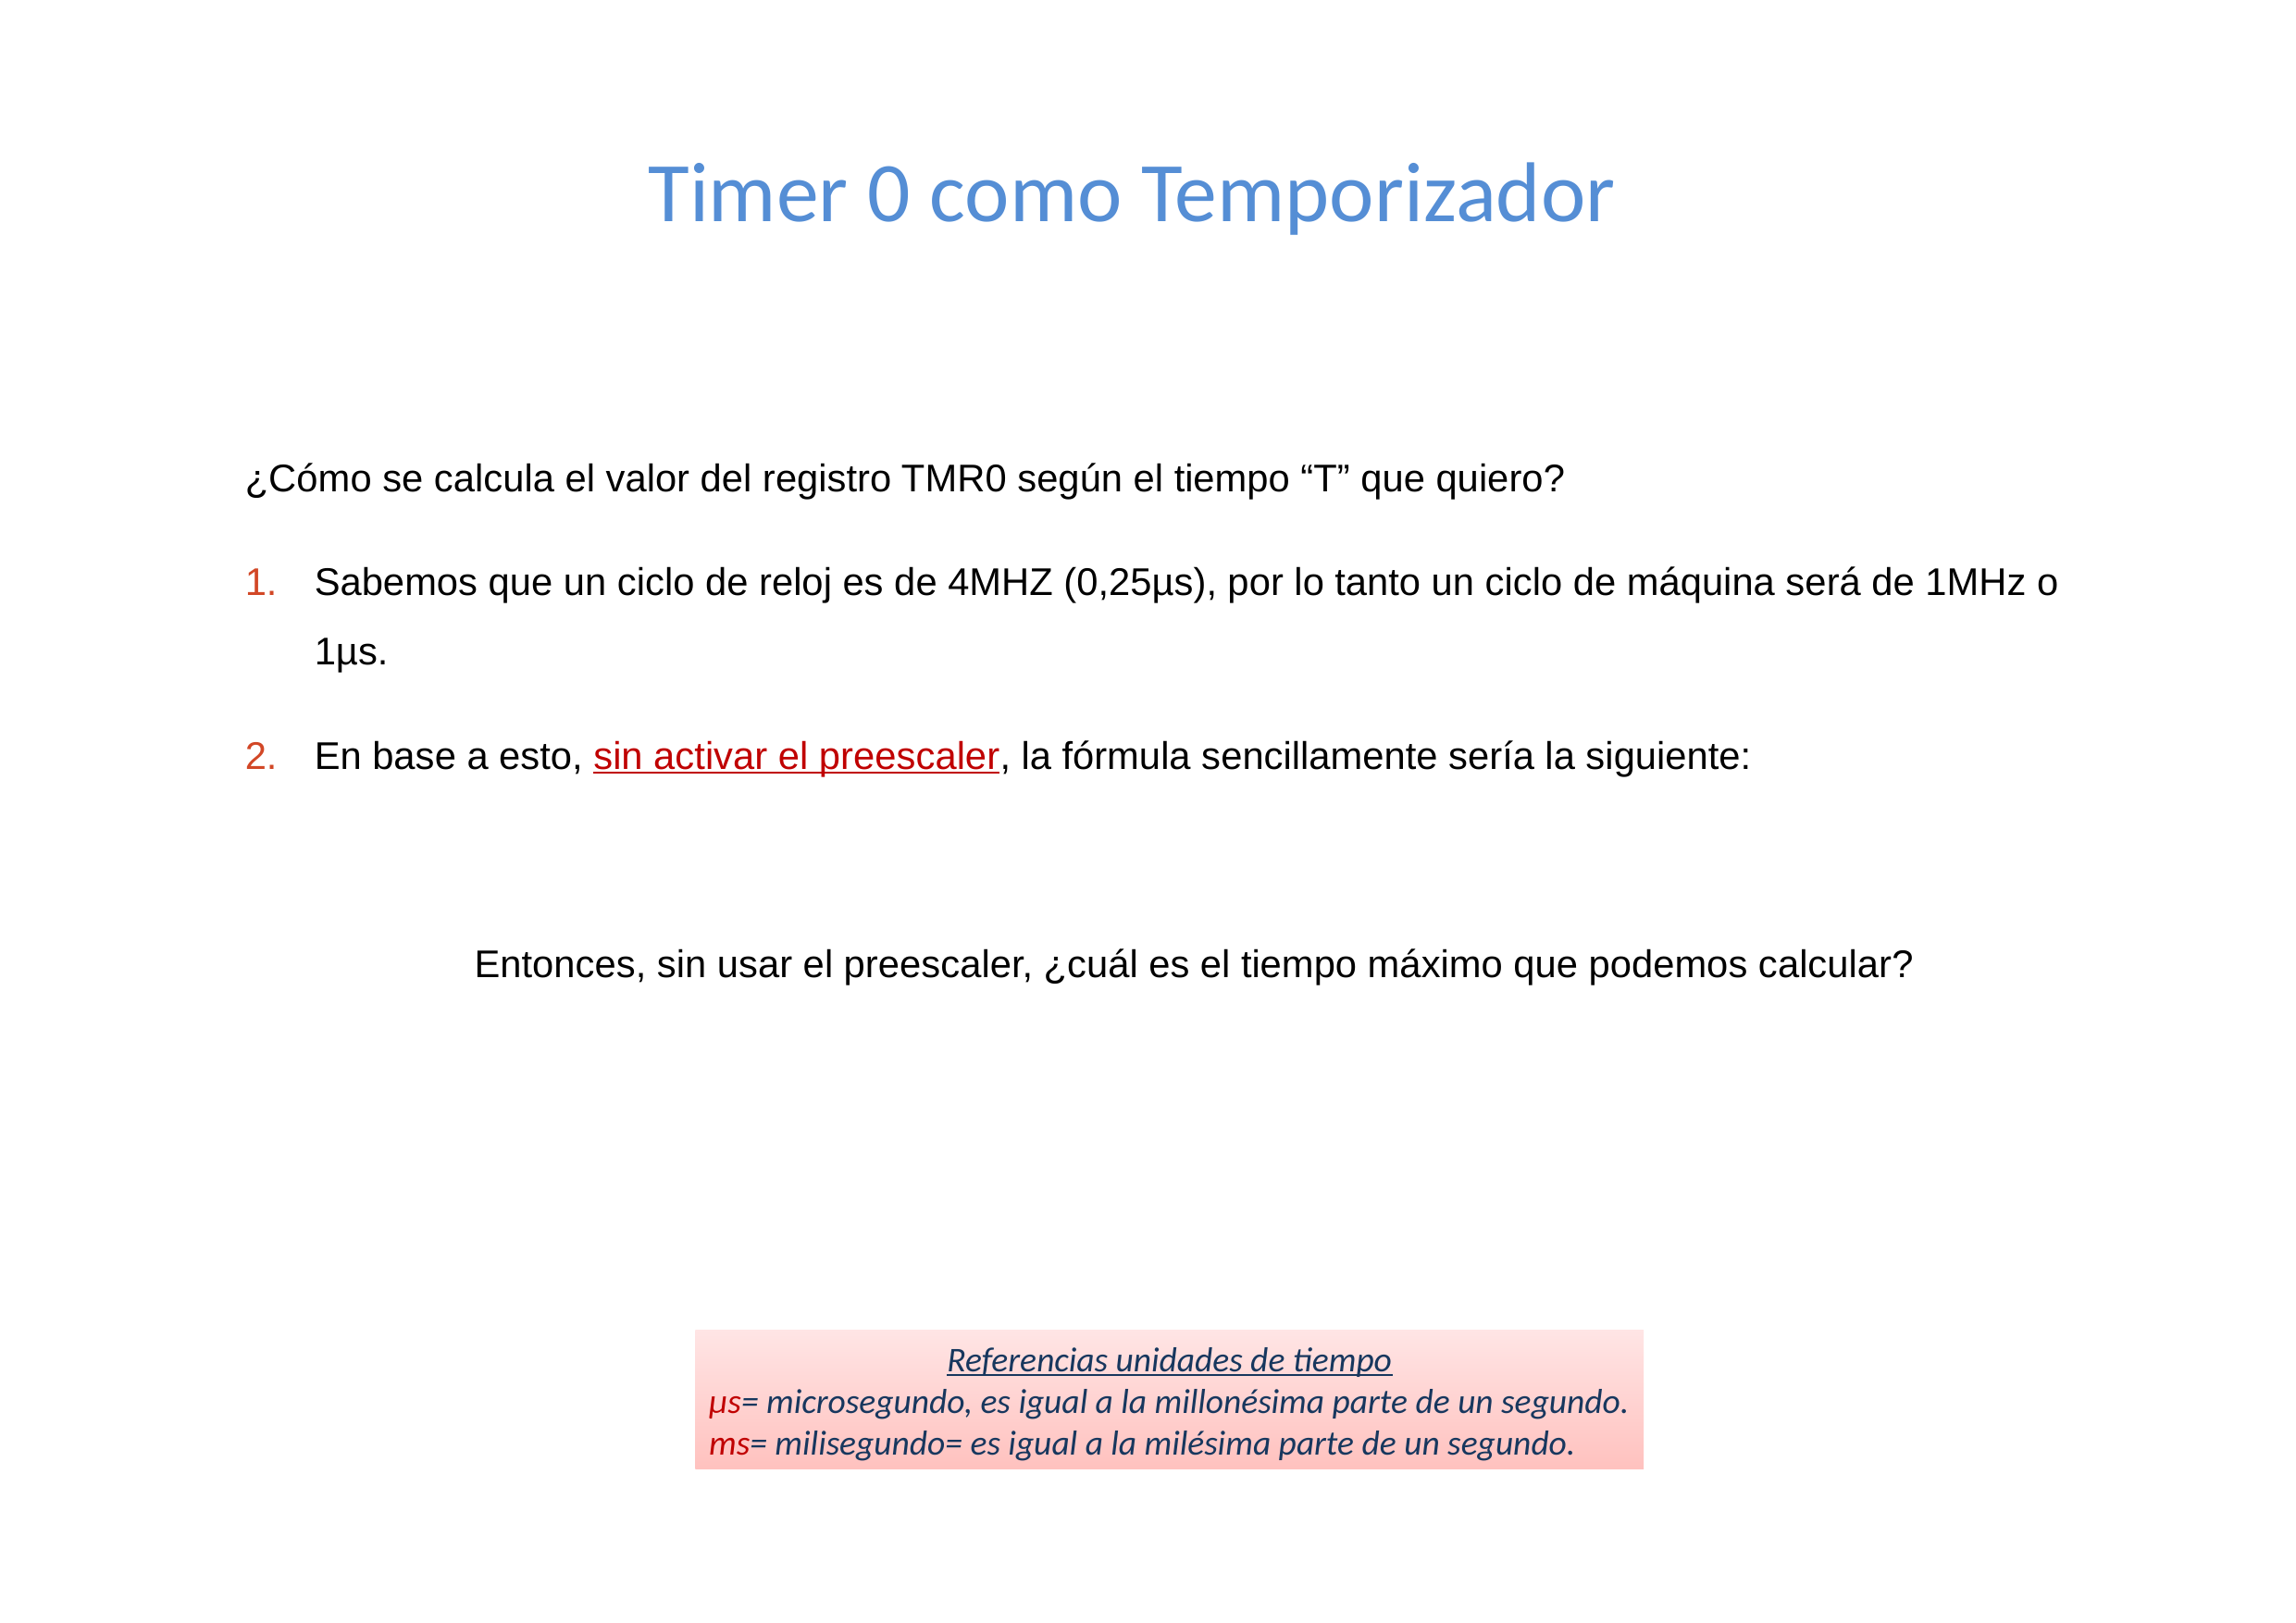

# Timer 0 como Temporizador
¿Cómo se calcula el valor del registro TMR0 según el tiempo “T” que quiero?
Sabemos que un ciclo de reloj es de 4MHZ (0,25µs), por lo tanto un ciclo de máquina será de 1MHz o 1µs.
En base a esto, sin activar el preescaler, la fórmula sencillamente sería la siguiente:

Entonces, sin usar el preescaler, ¿cuál es el tiempo máximo que podemos calcular?

Referencias unidades de tiempo
µs= microsegundo, es igual a la millonésima parte de un segundo.
ms= milisegundo= es igual a la milésima parte de un segundo.